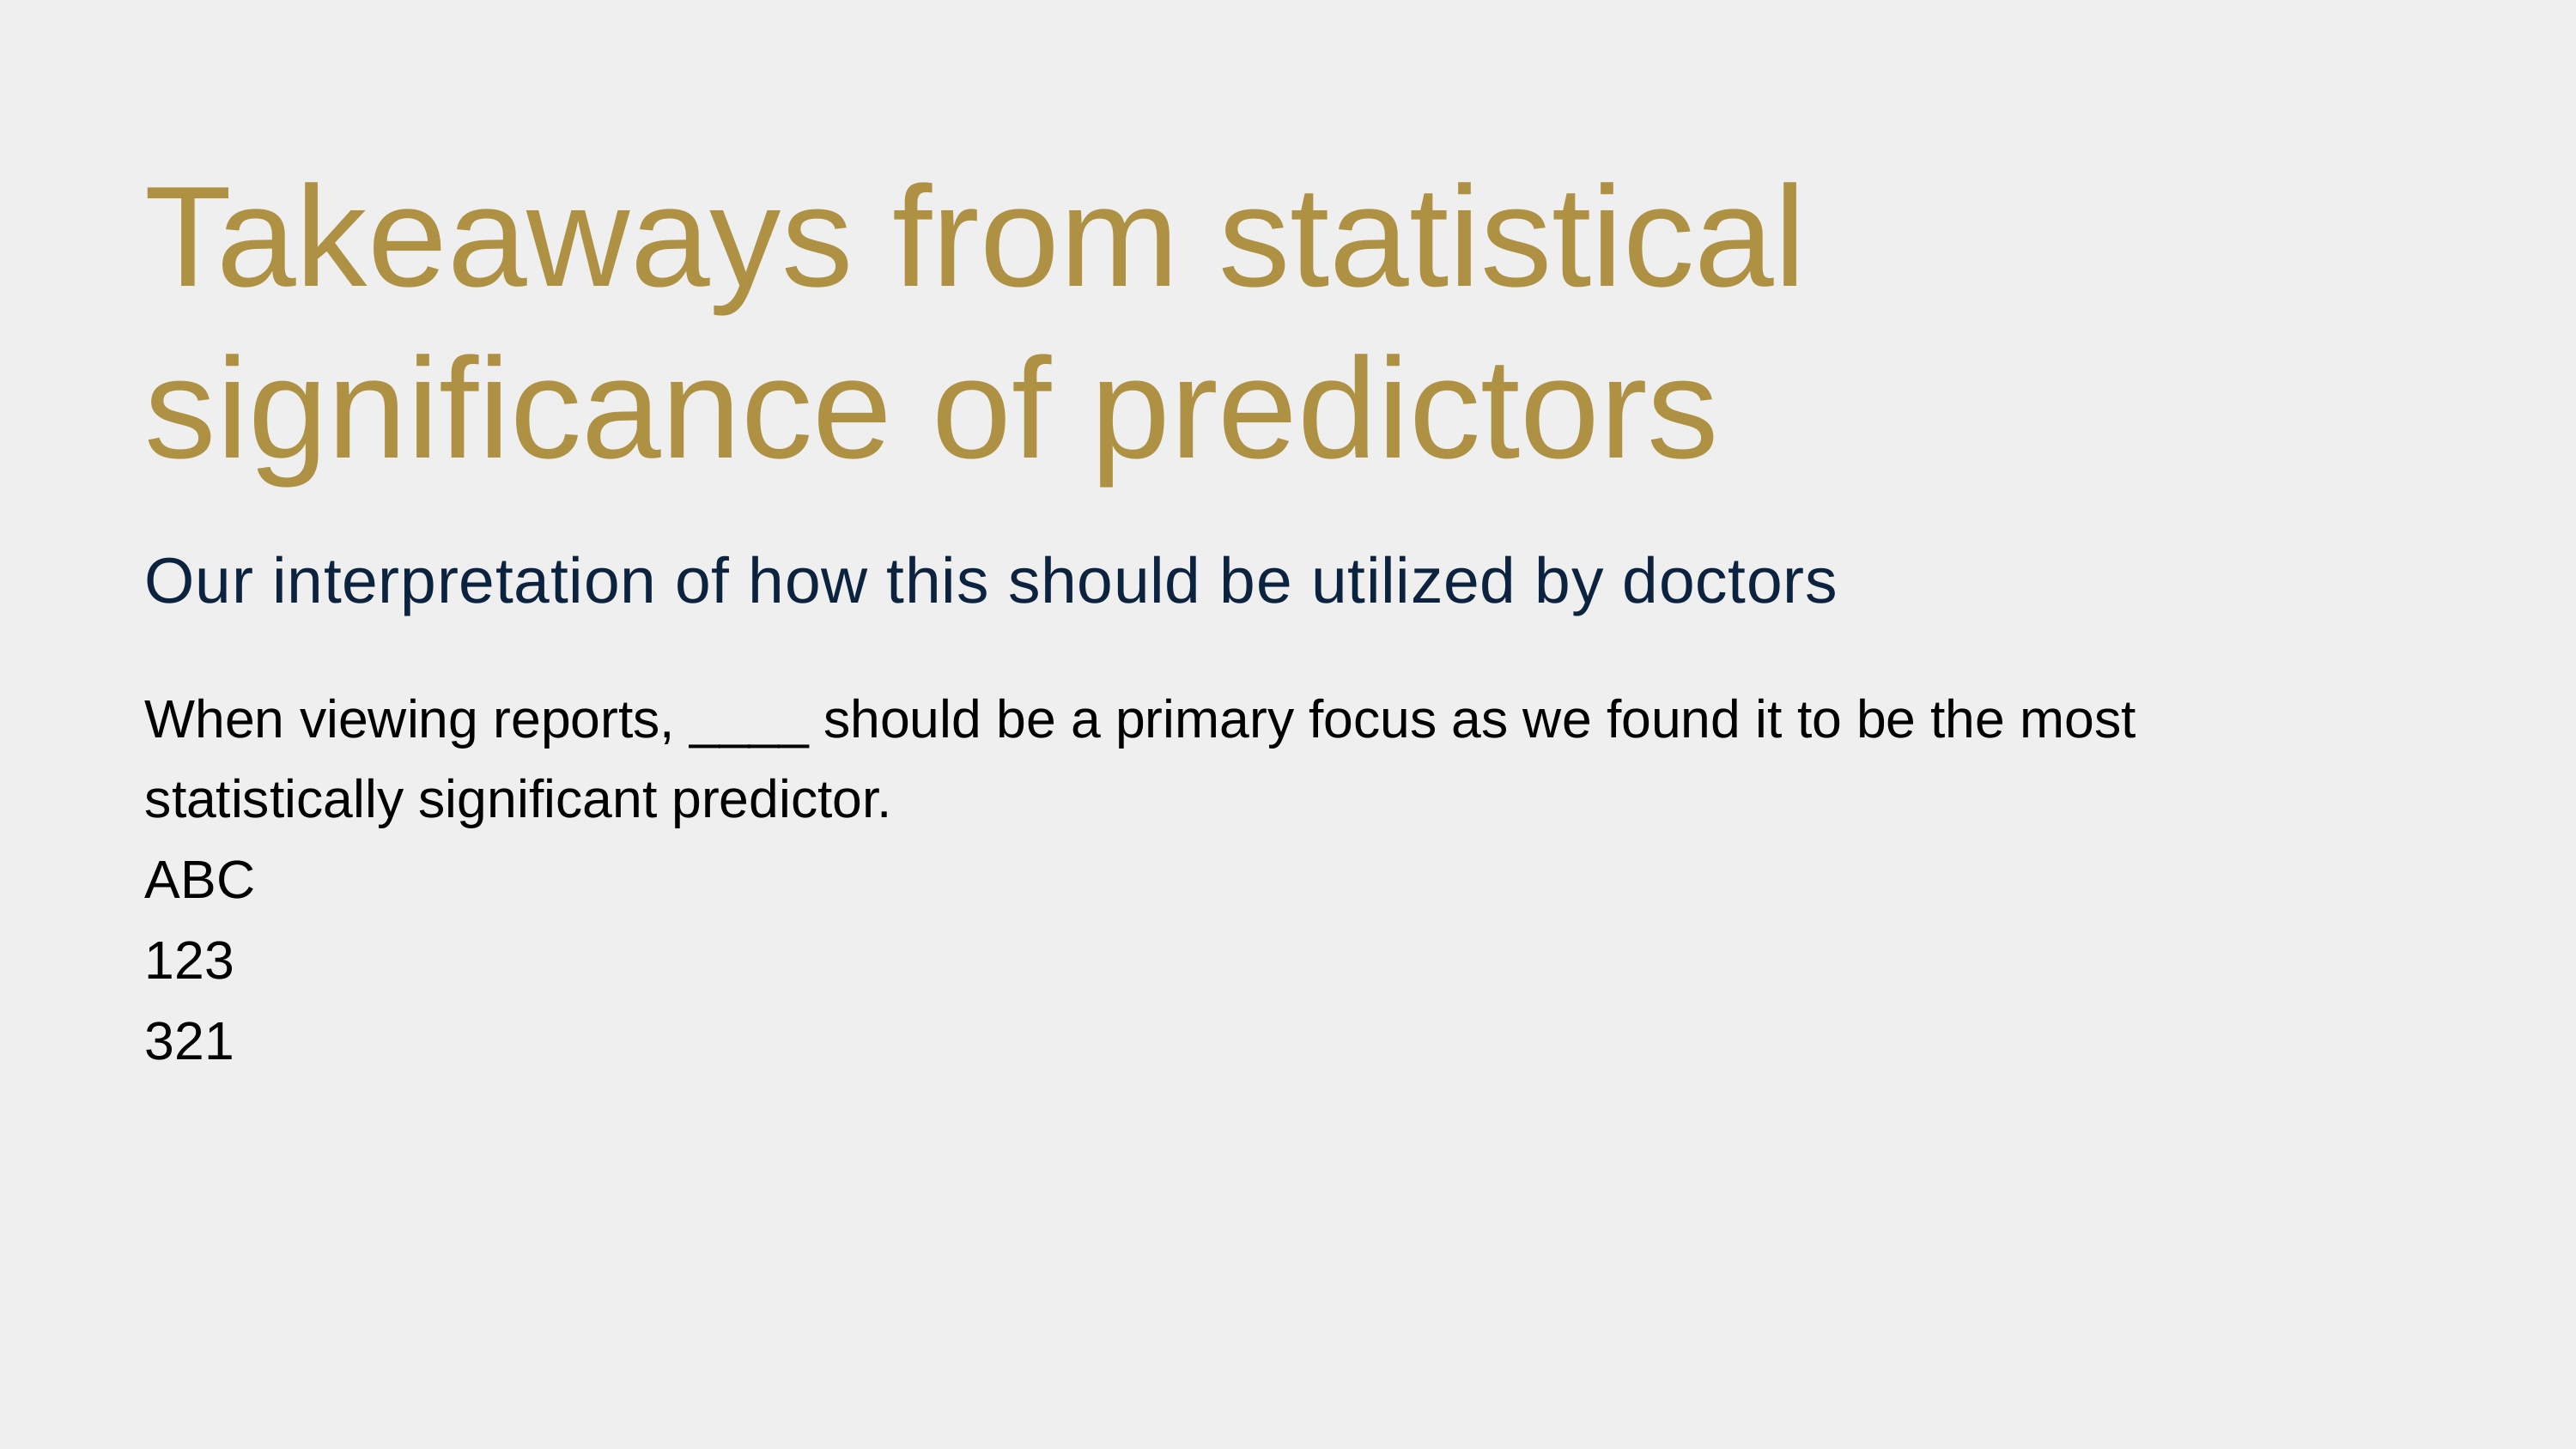

Takeaways from statistical significance of predictors
Our interpretation of how this should be utilized by doctors
When viewing reports, ____ should be a primary focus as we found it to be the most statistically significant predictor.
ABC
123
321